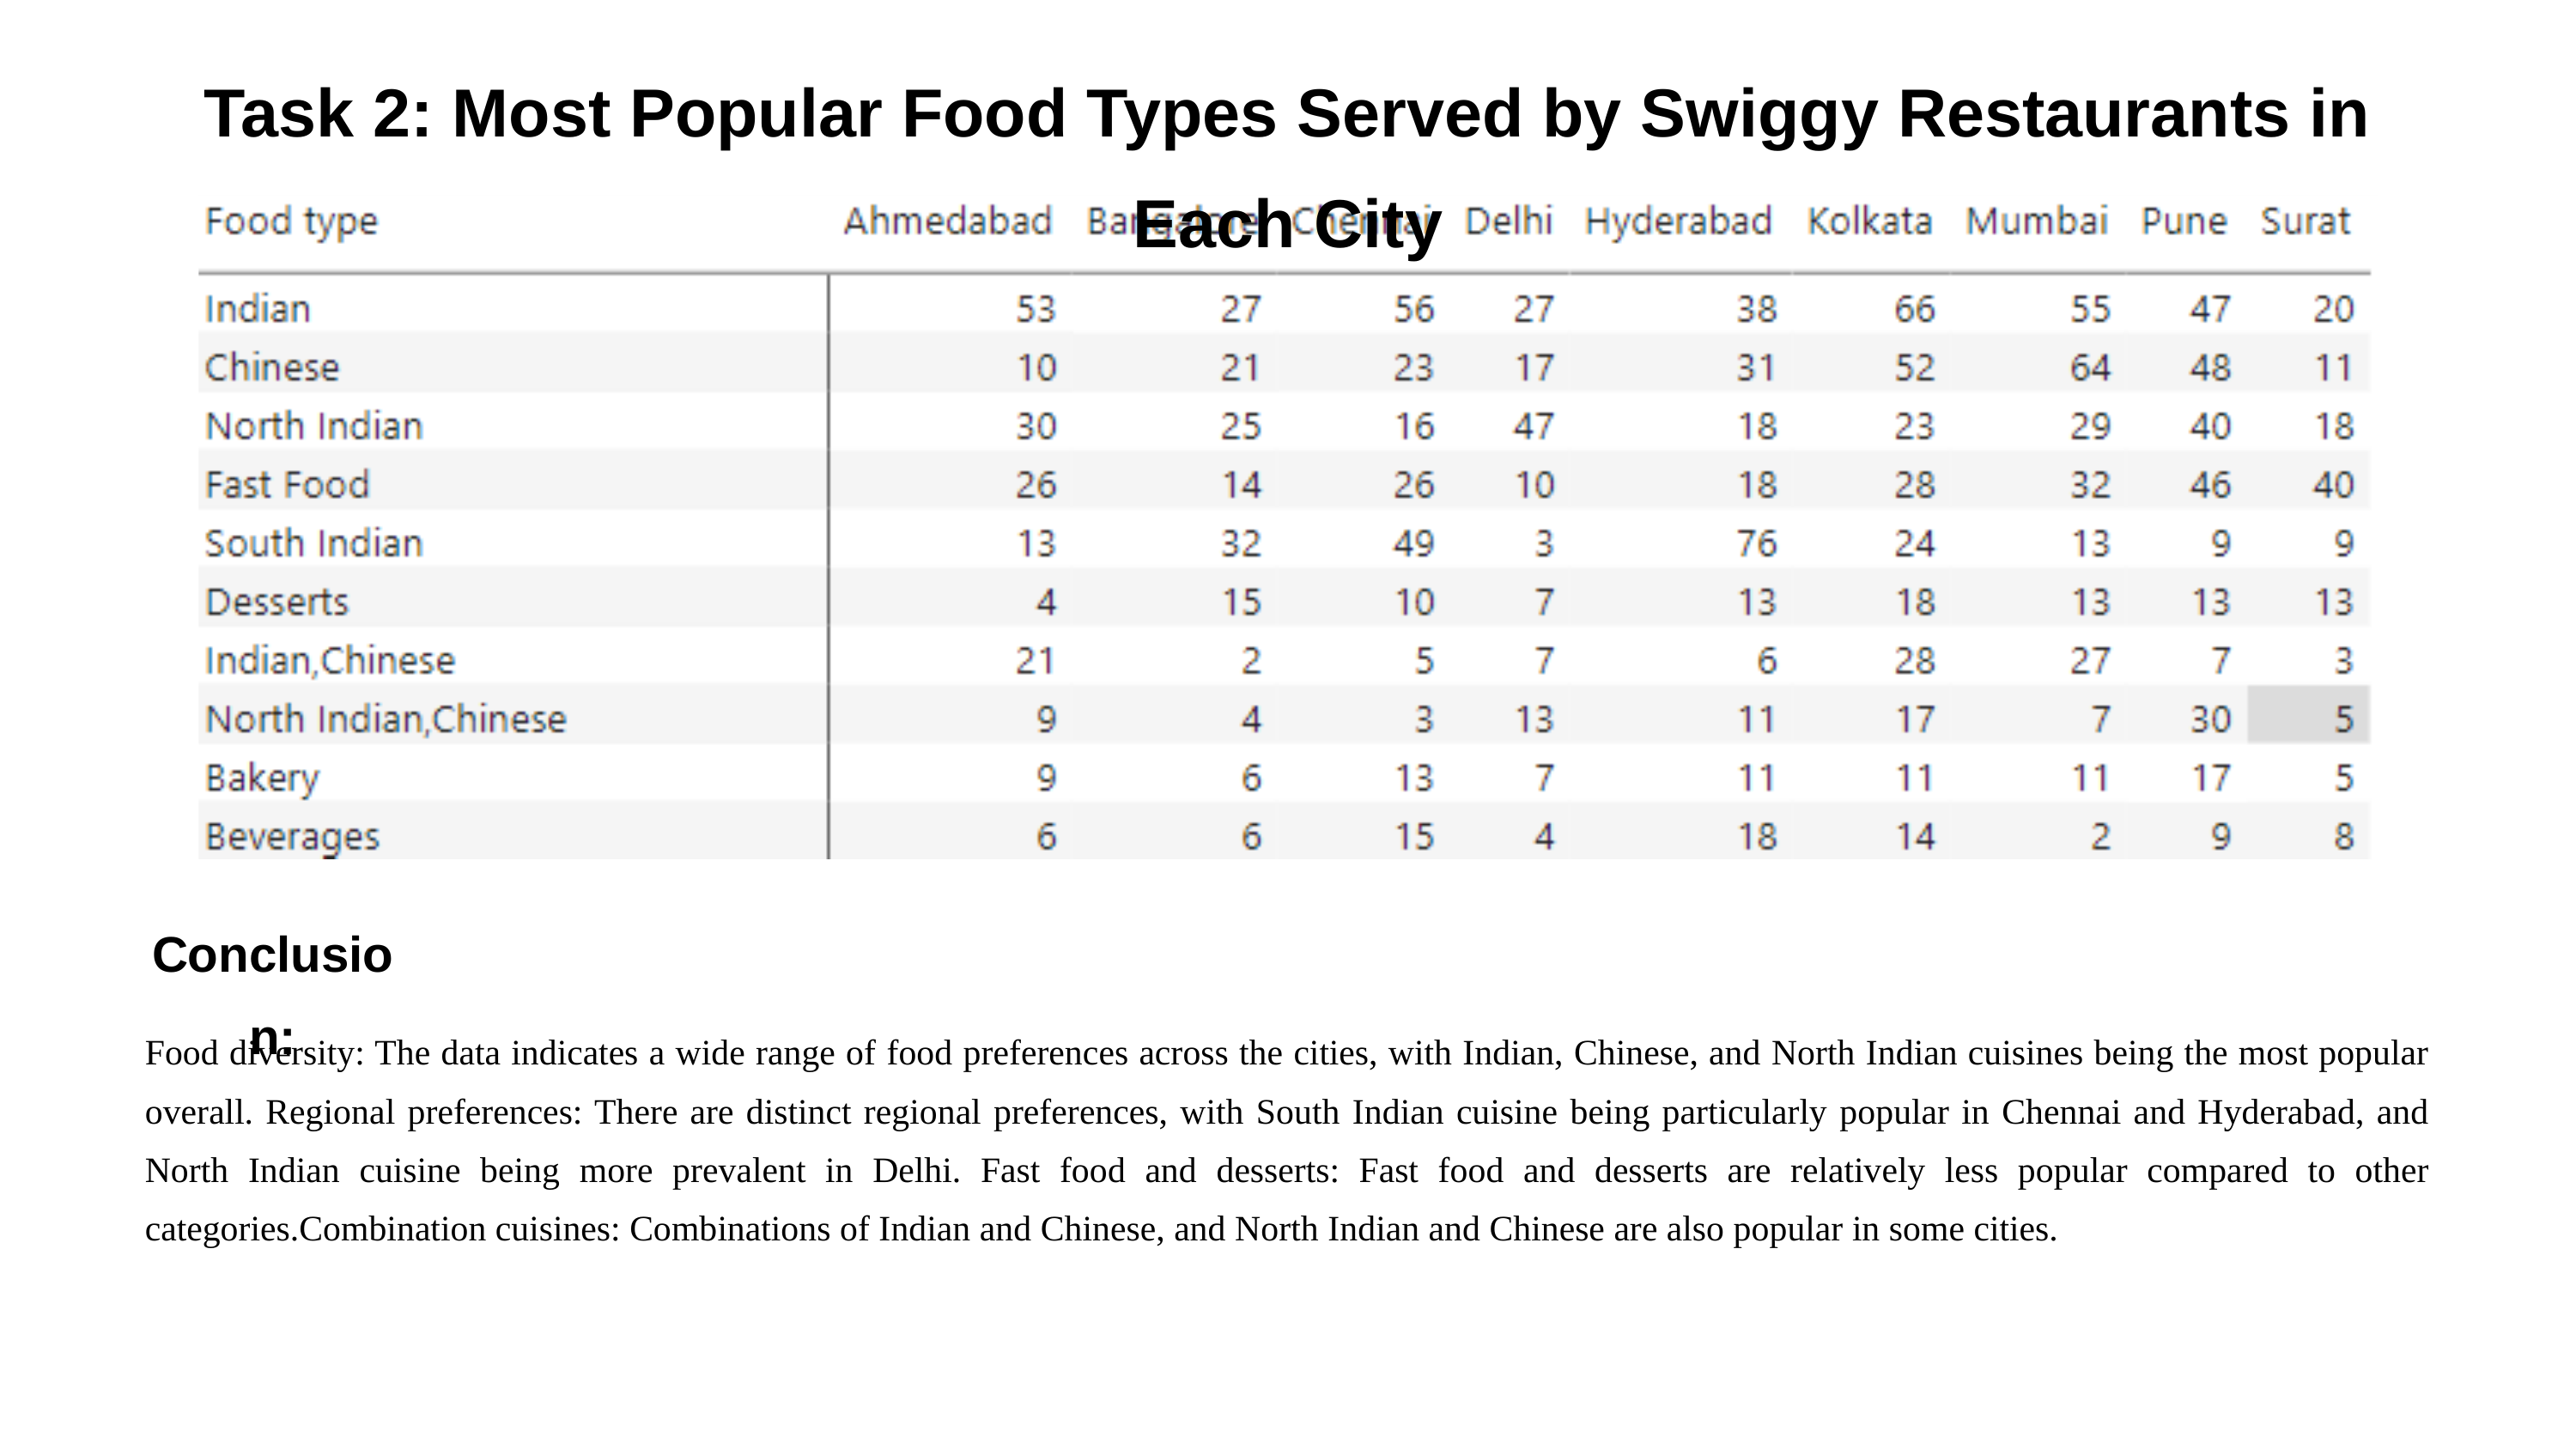

Task 2: Most Popular Food Types Served by Swiggy Restaurants in Each City

Conclusion:
Food diversity: The data indicates a wide range of food preferences across the cities, with Indian, Chinese, and North Indian cuisines being the most popular overall. Regional preferences: There are distinct regional preferences, with South Indian cuisine being particularly popular in Chennai and Hyderabad, and North Indian cuisine being more prevalent in Delhi. Fast food and desserts: Fast food and desserts are relatively less popular compared to other categories.Combination cuisines: Combinations of Indian and Chinese, and North Indian and Chinese are also popular in some cities.